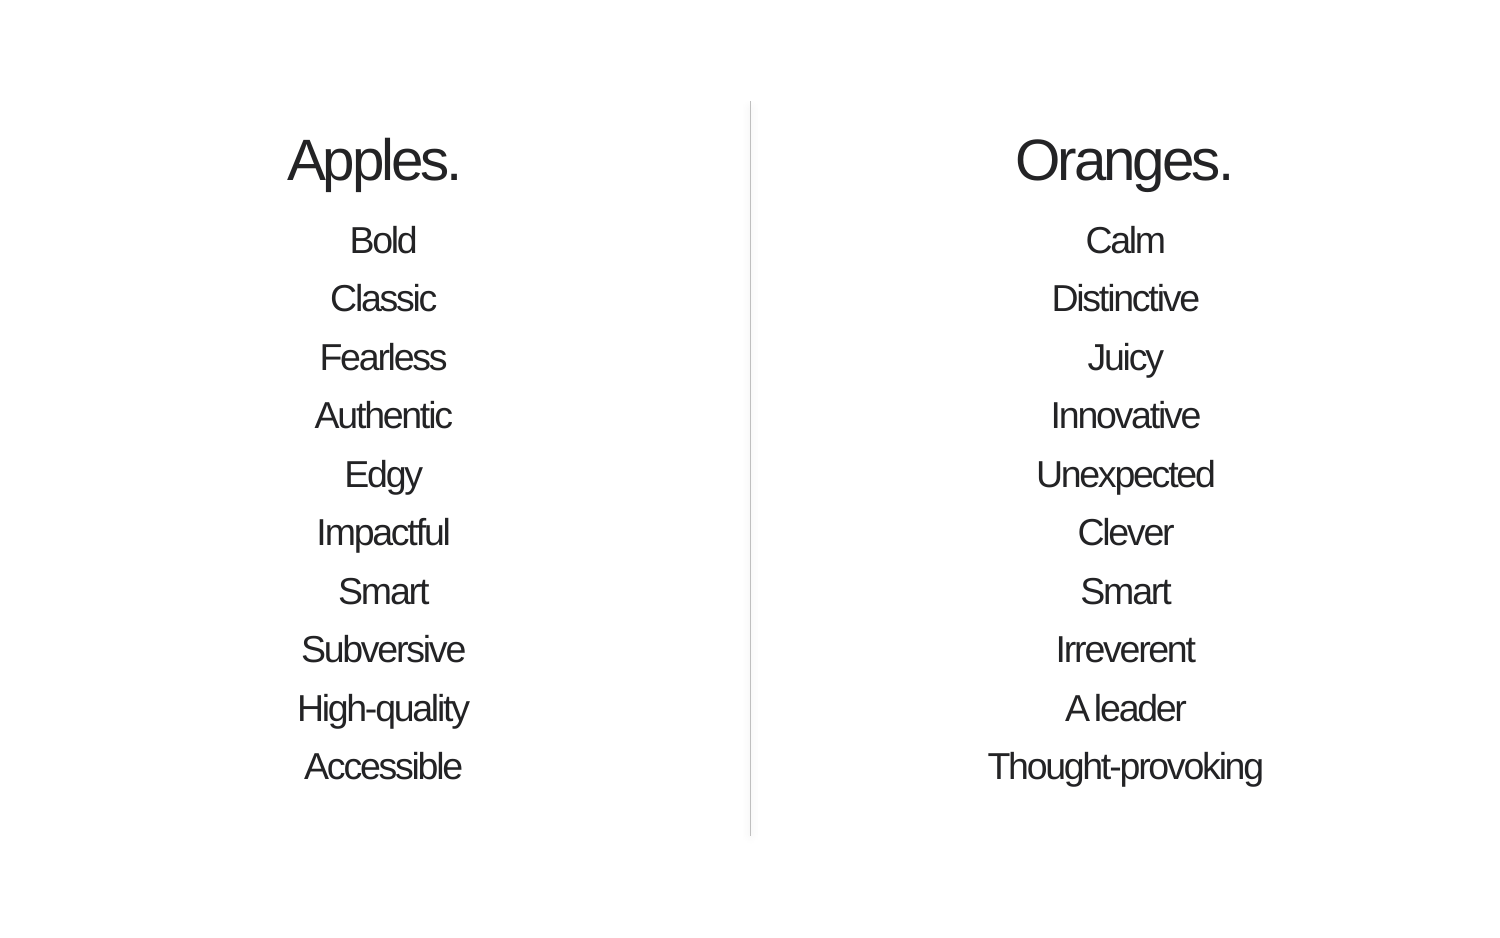

Apples.
Oranges.
Bold
Classic
Fearless
Authentic
Edgy
Impactful
Smart
Subversive
High-quality
Accessible
Calm
Distinctive
Juicy
Innovative
Unexpected
Clever
Smart
Irreverent
A leader
Thought-provoking